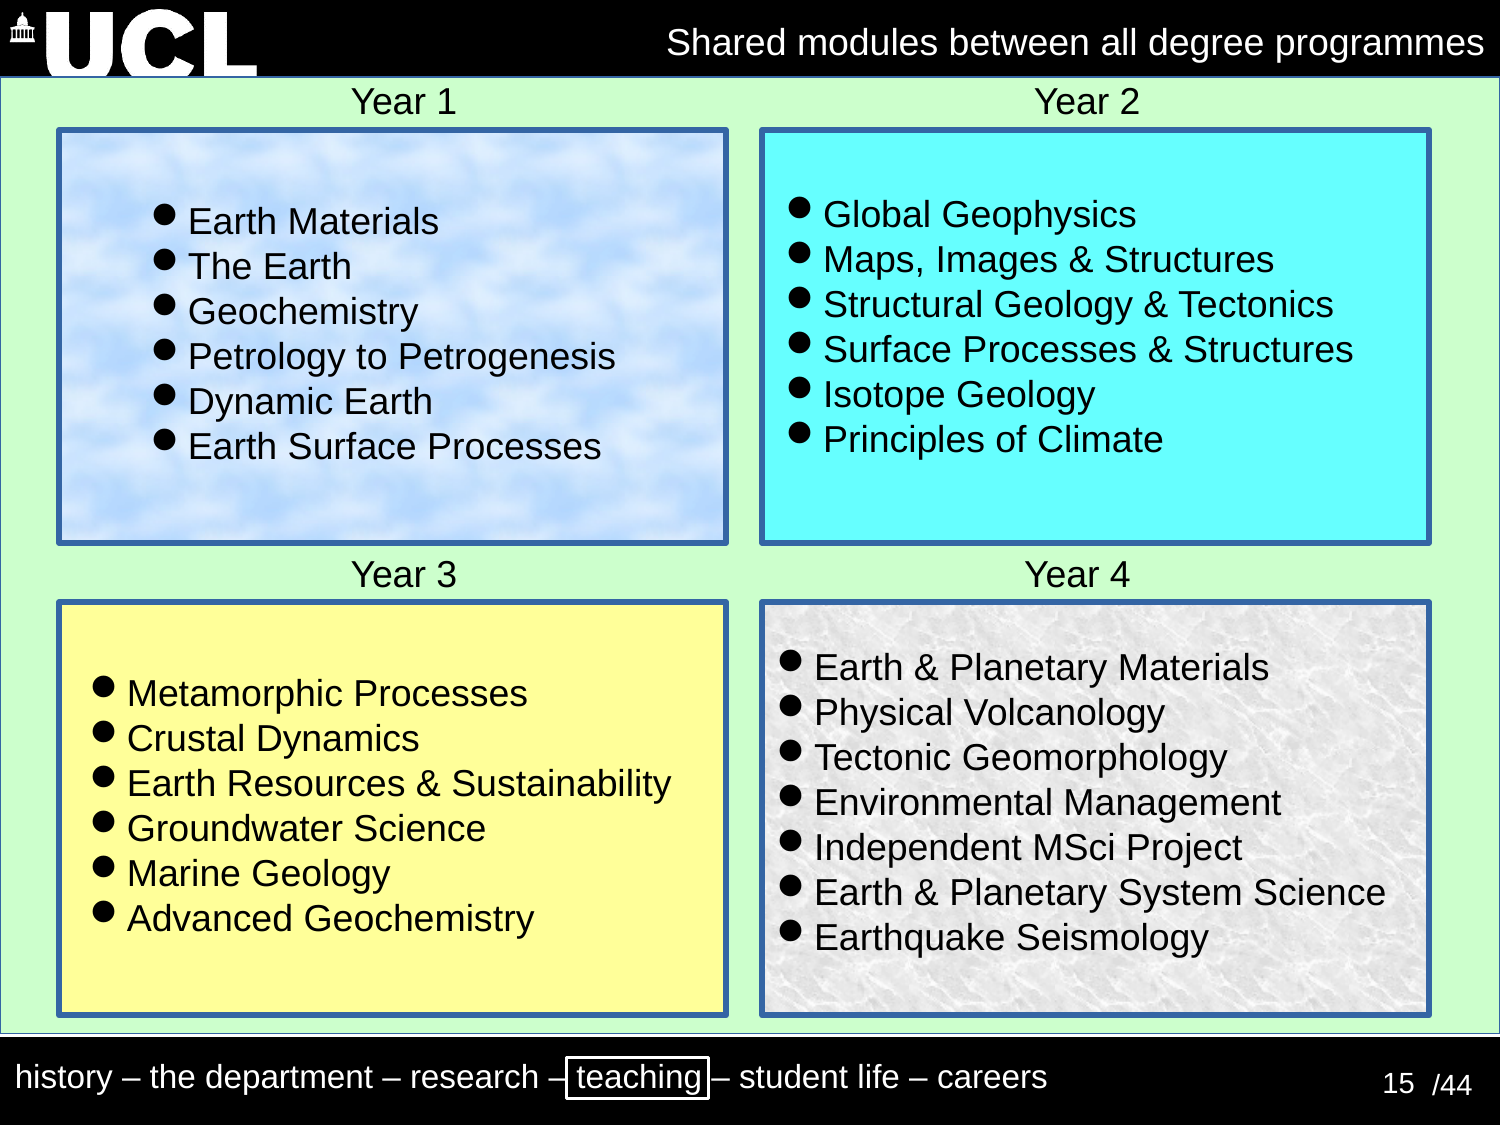

Shared modules between all degree programmes

Year 1
Year 2

Global Geophysics
Maps, Images & Structures
Structural Geology & Tectonics
Surface Processes & Structures
Isotope Geology
Principles of Climate
Earth Materials
The Earth
Geochemistry
Petrology to Petrogenesis
Dynamic Earth
Earth Surface Processes
Year 3
Year 4

Earth & Planetary Materials
Physical Volcanology
Tectonic Geomorphology
Environmental Management
Independent MSci Project
Earth & Planetary System Science
Earthquake Seismology
Metamorphic Processes
Crustal Dynamics
Earth Resources & Sustainability
Groundwater Science
Marine Geology
Advanced Geochemistry

15